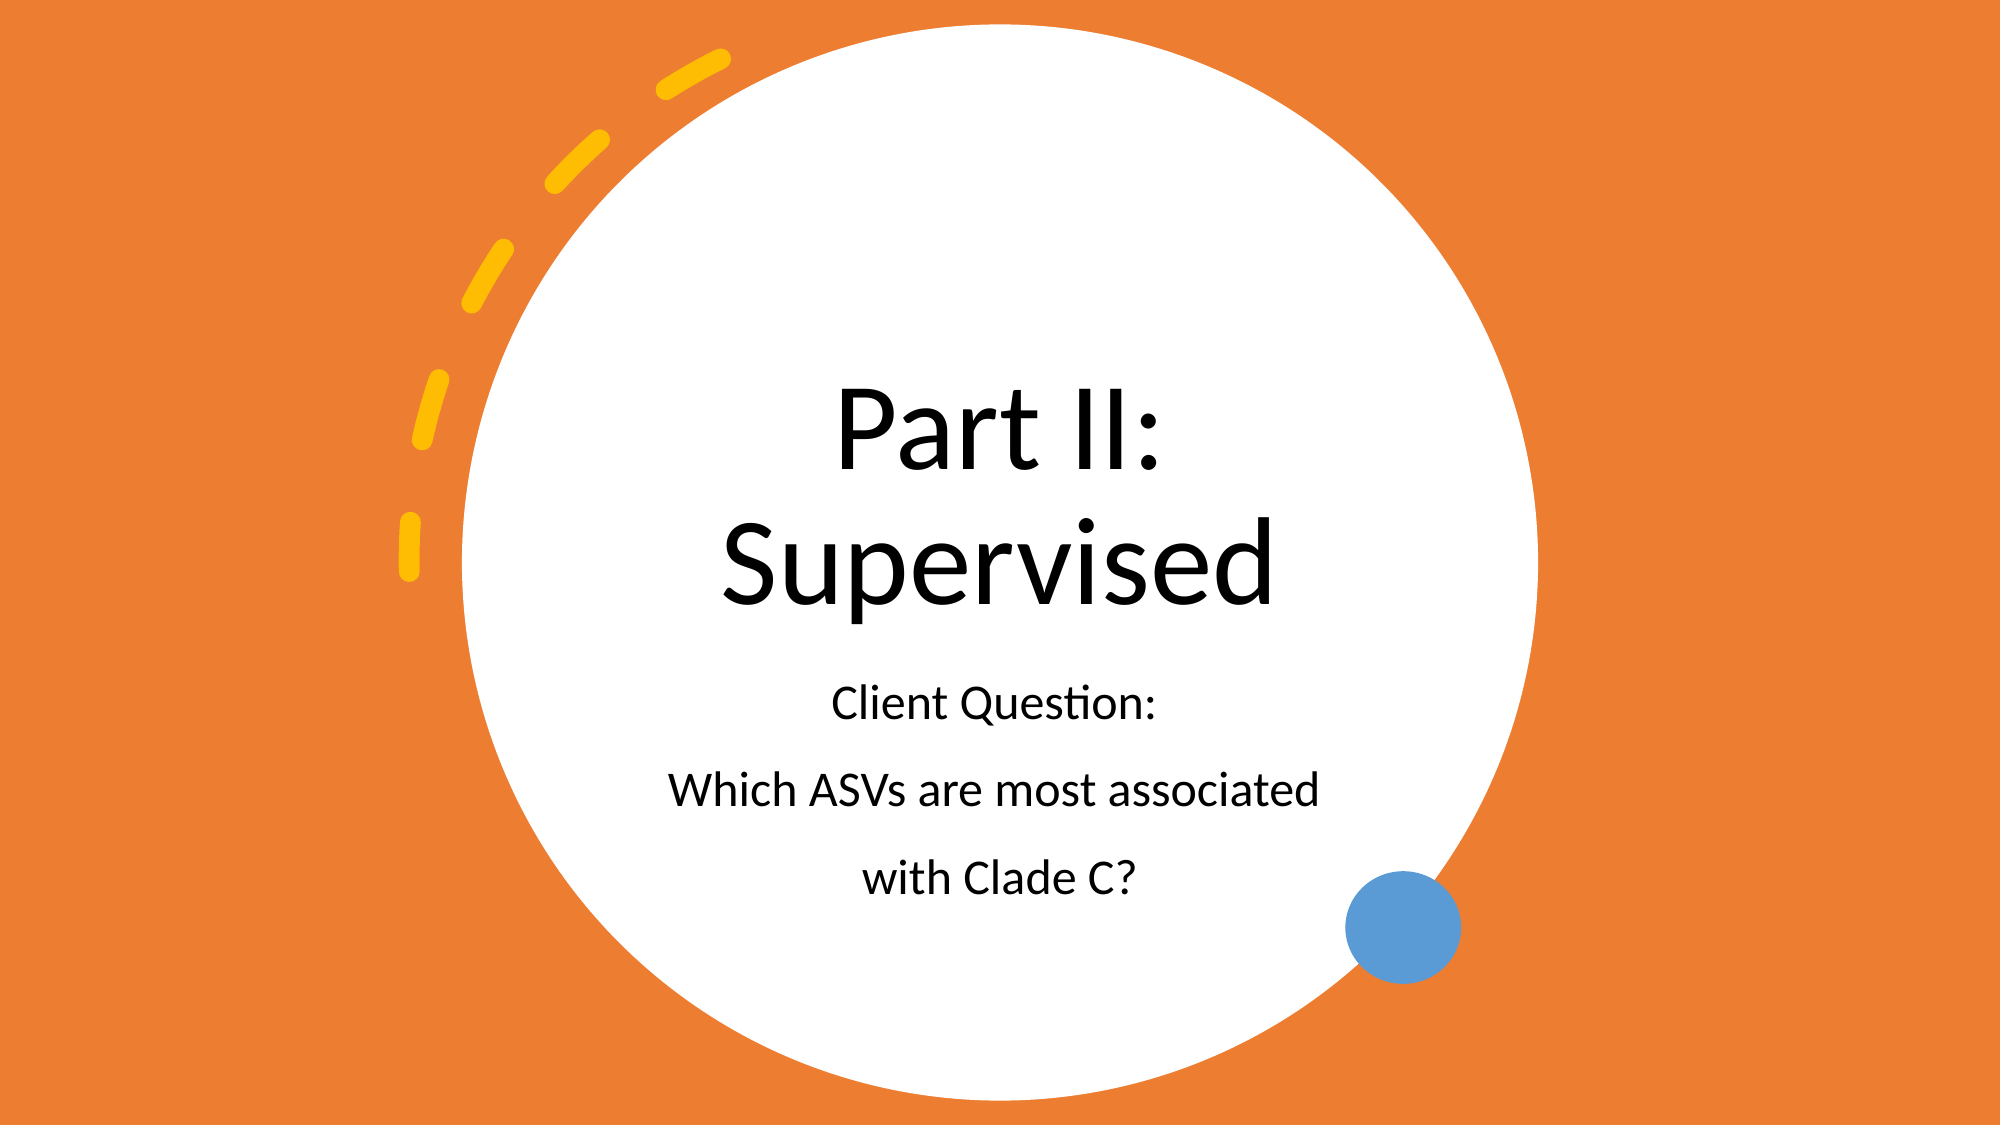

# Part II: Supervised
Client Question:
Which ASVs are most associated
with Clade C?